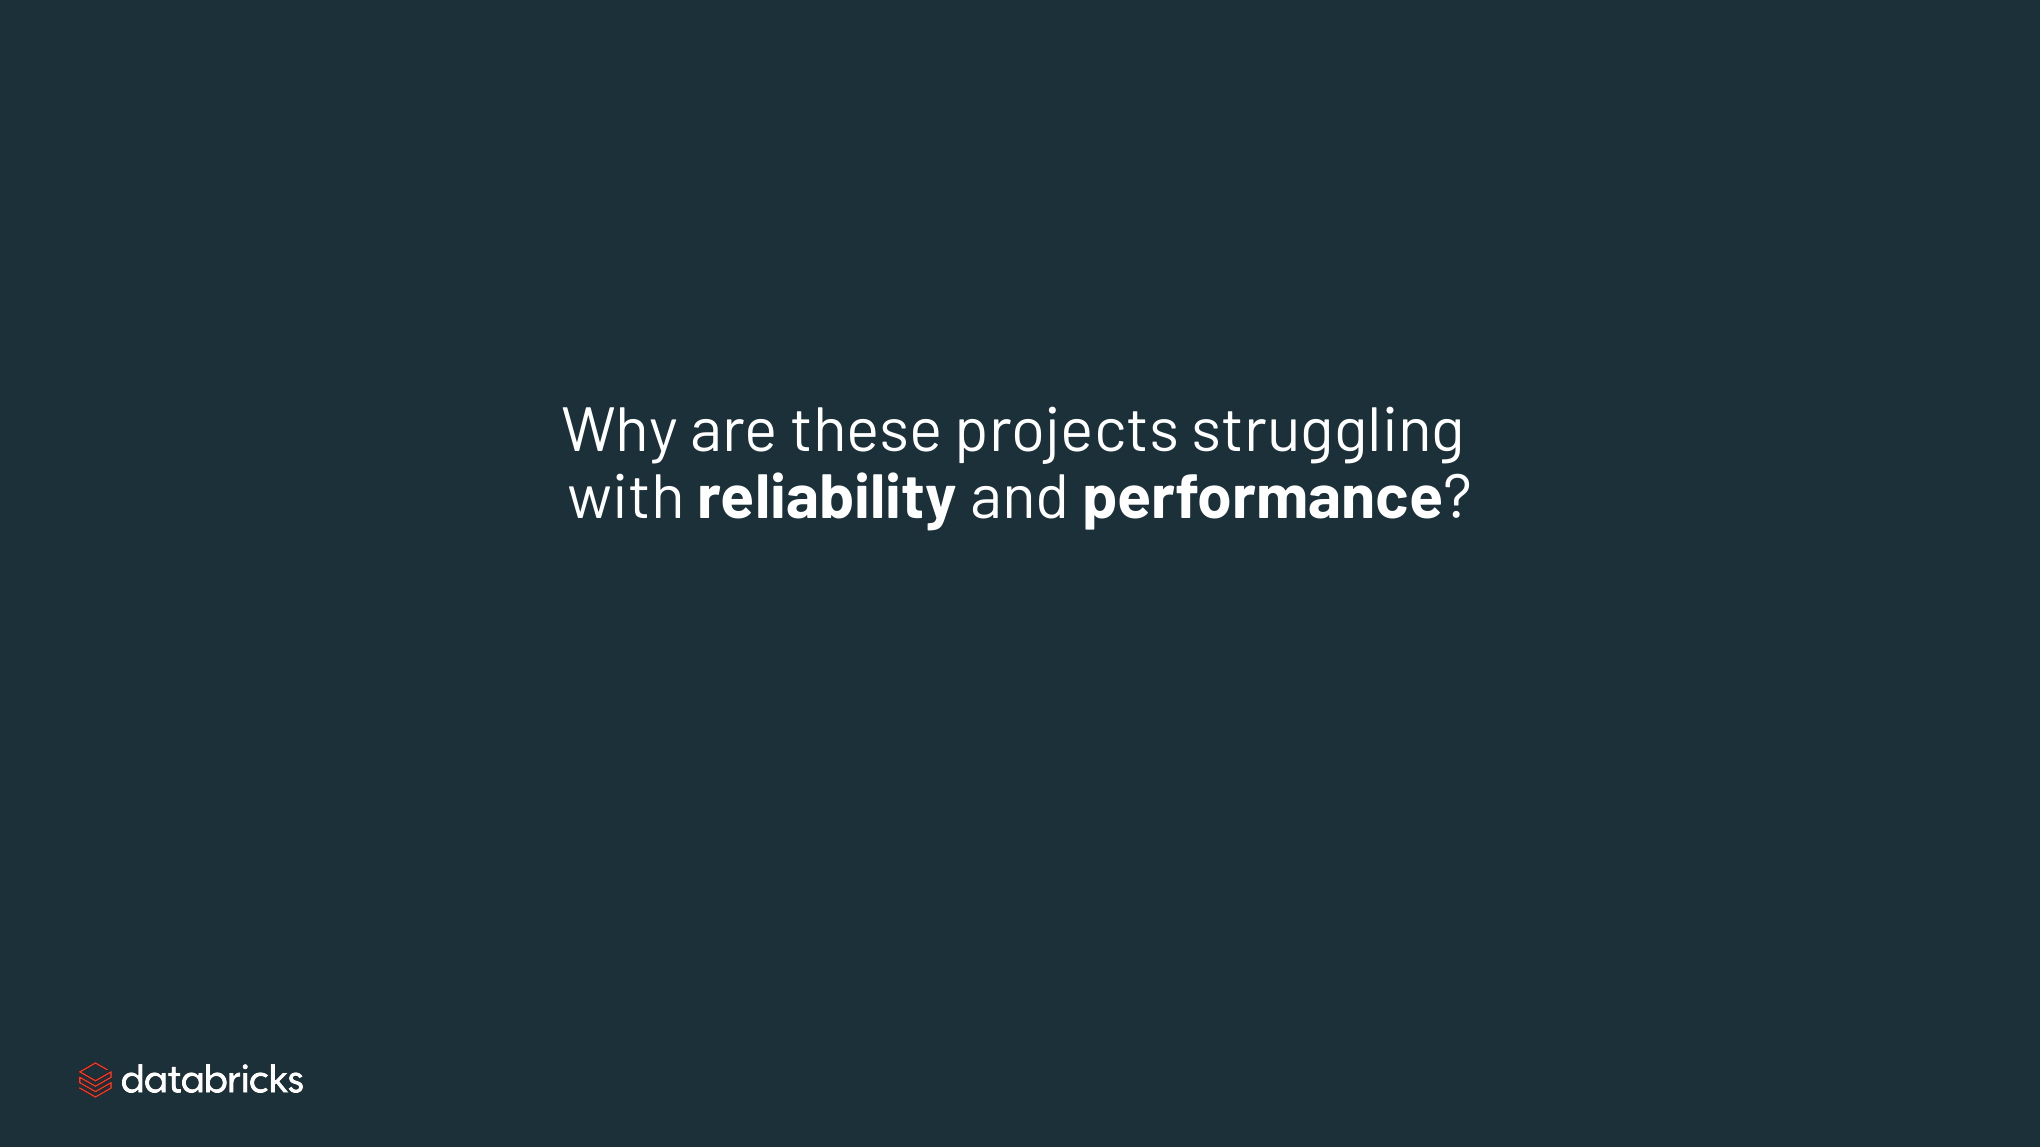

Why are these projects struggling
with reliability and performance?